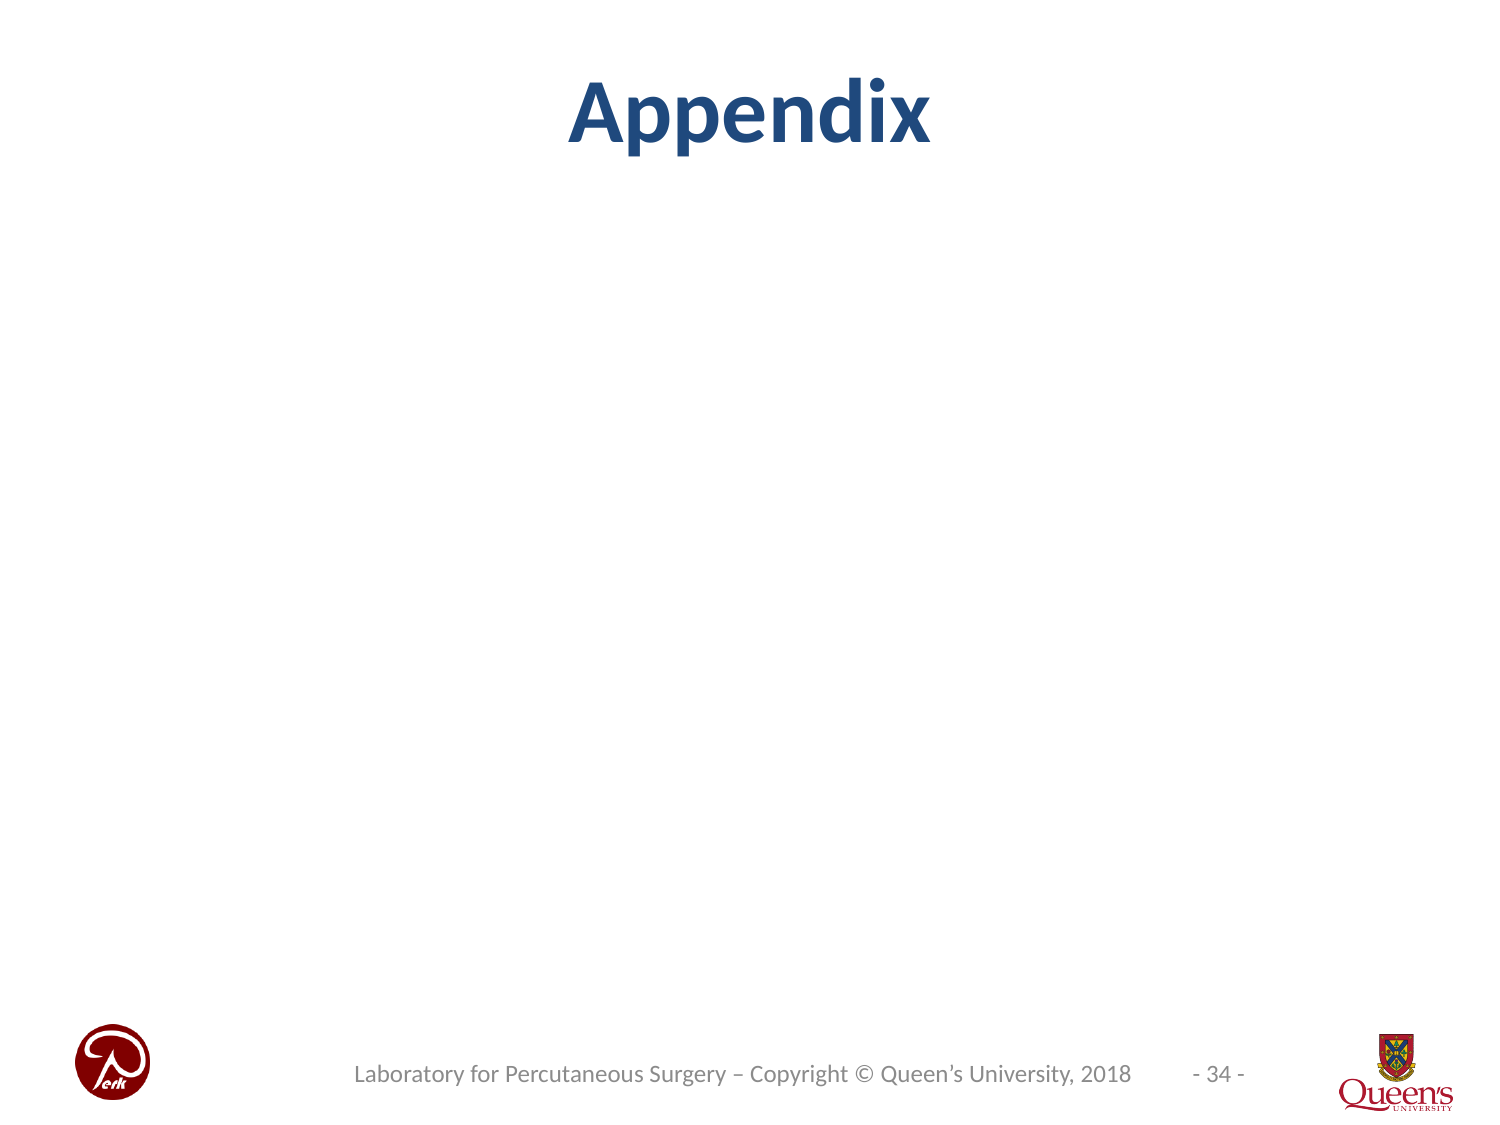

# Appendix
Laboratory for Percutaneous Surgery – Copyright © Queen’s University, 2018
- 34 -